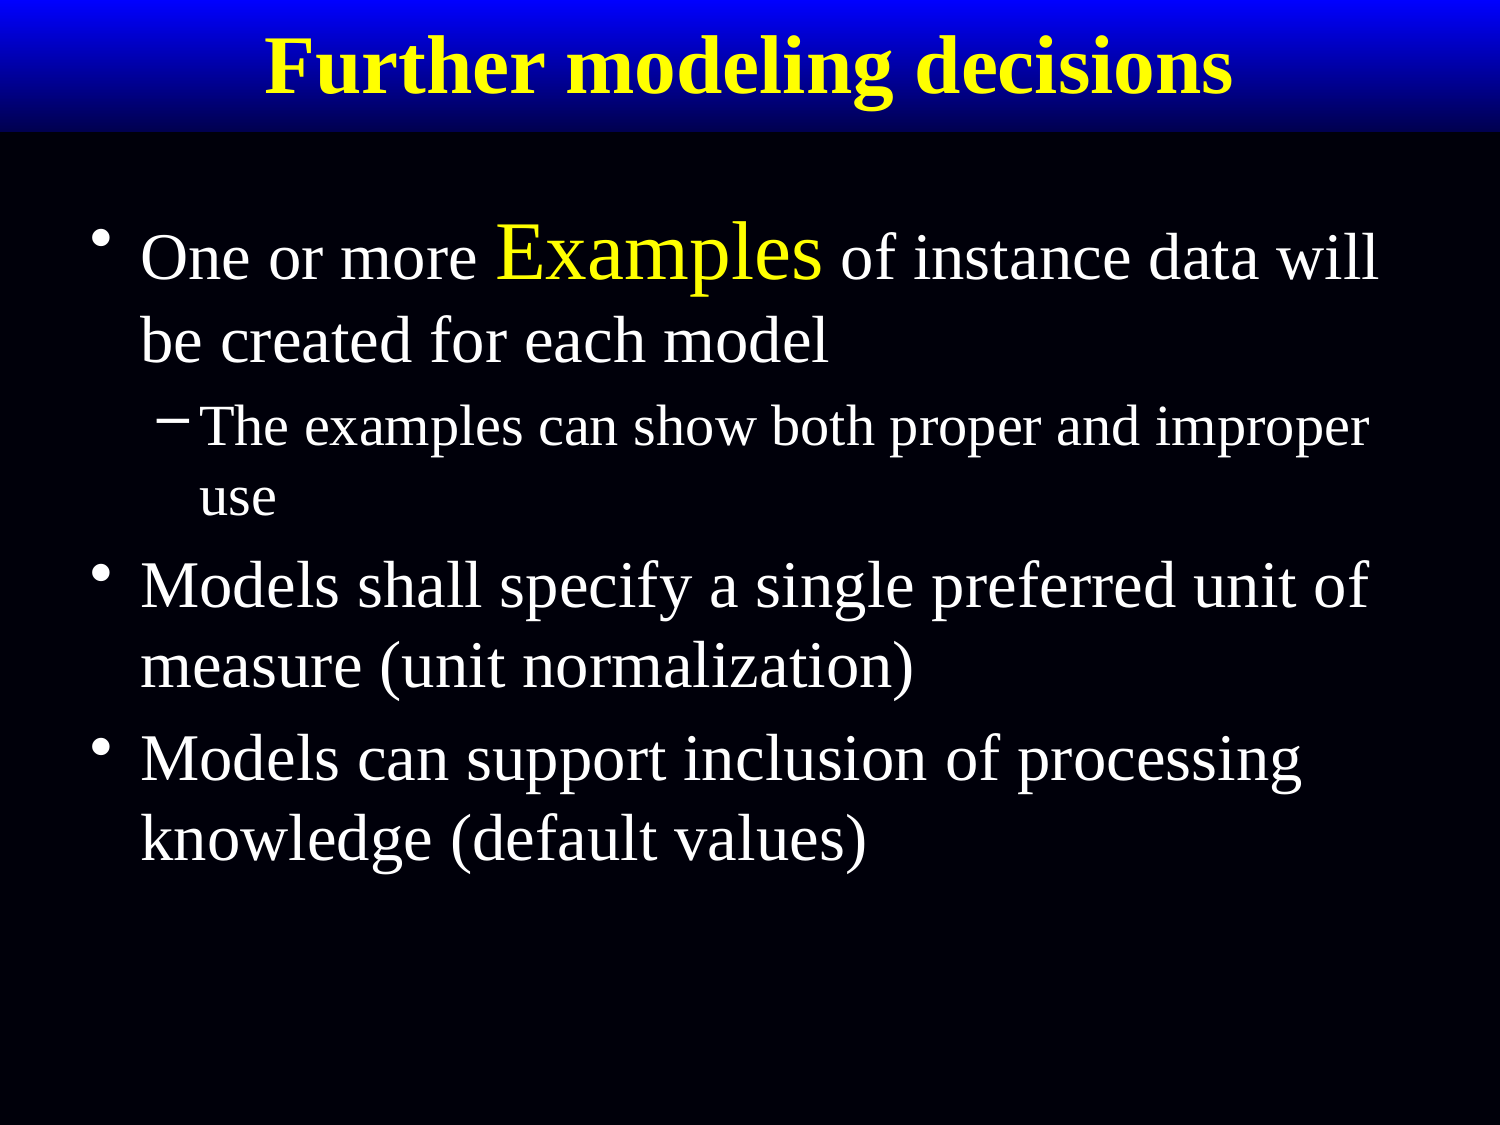

# Further modeling decisions
One or more Examples of instance data will be created for each model
The examples can show both proper and improper use
Models shall specify a single preferred unit of measure (unit normalization)
Models can support inclusion of processing knowledge (default values)